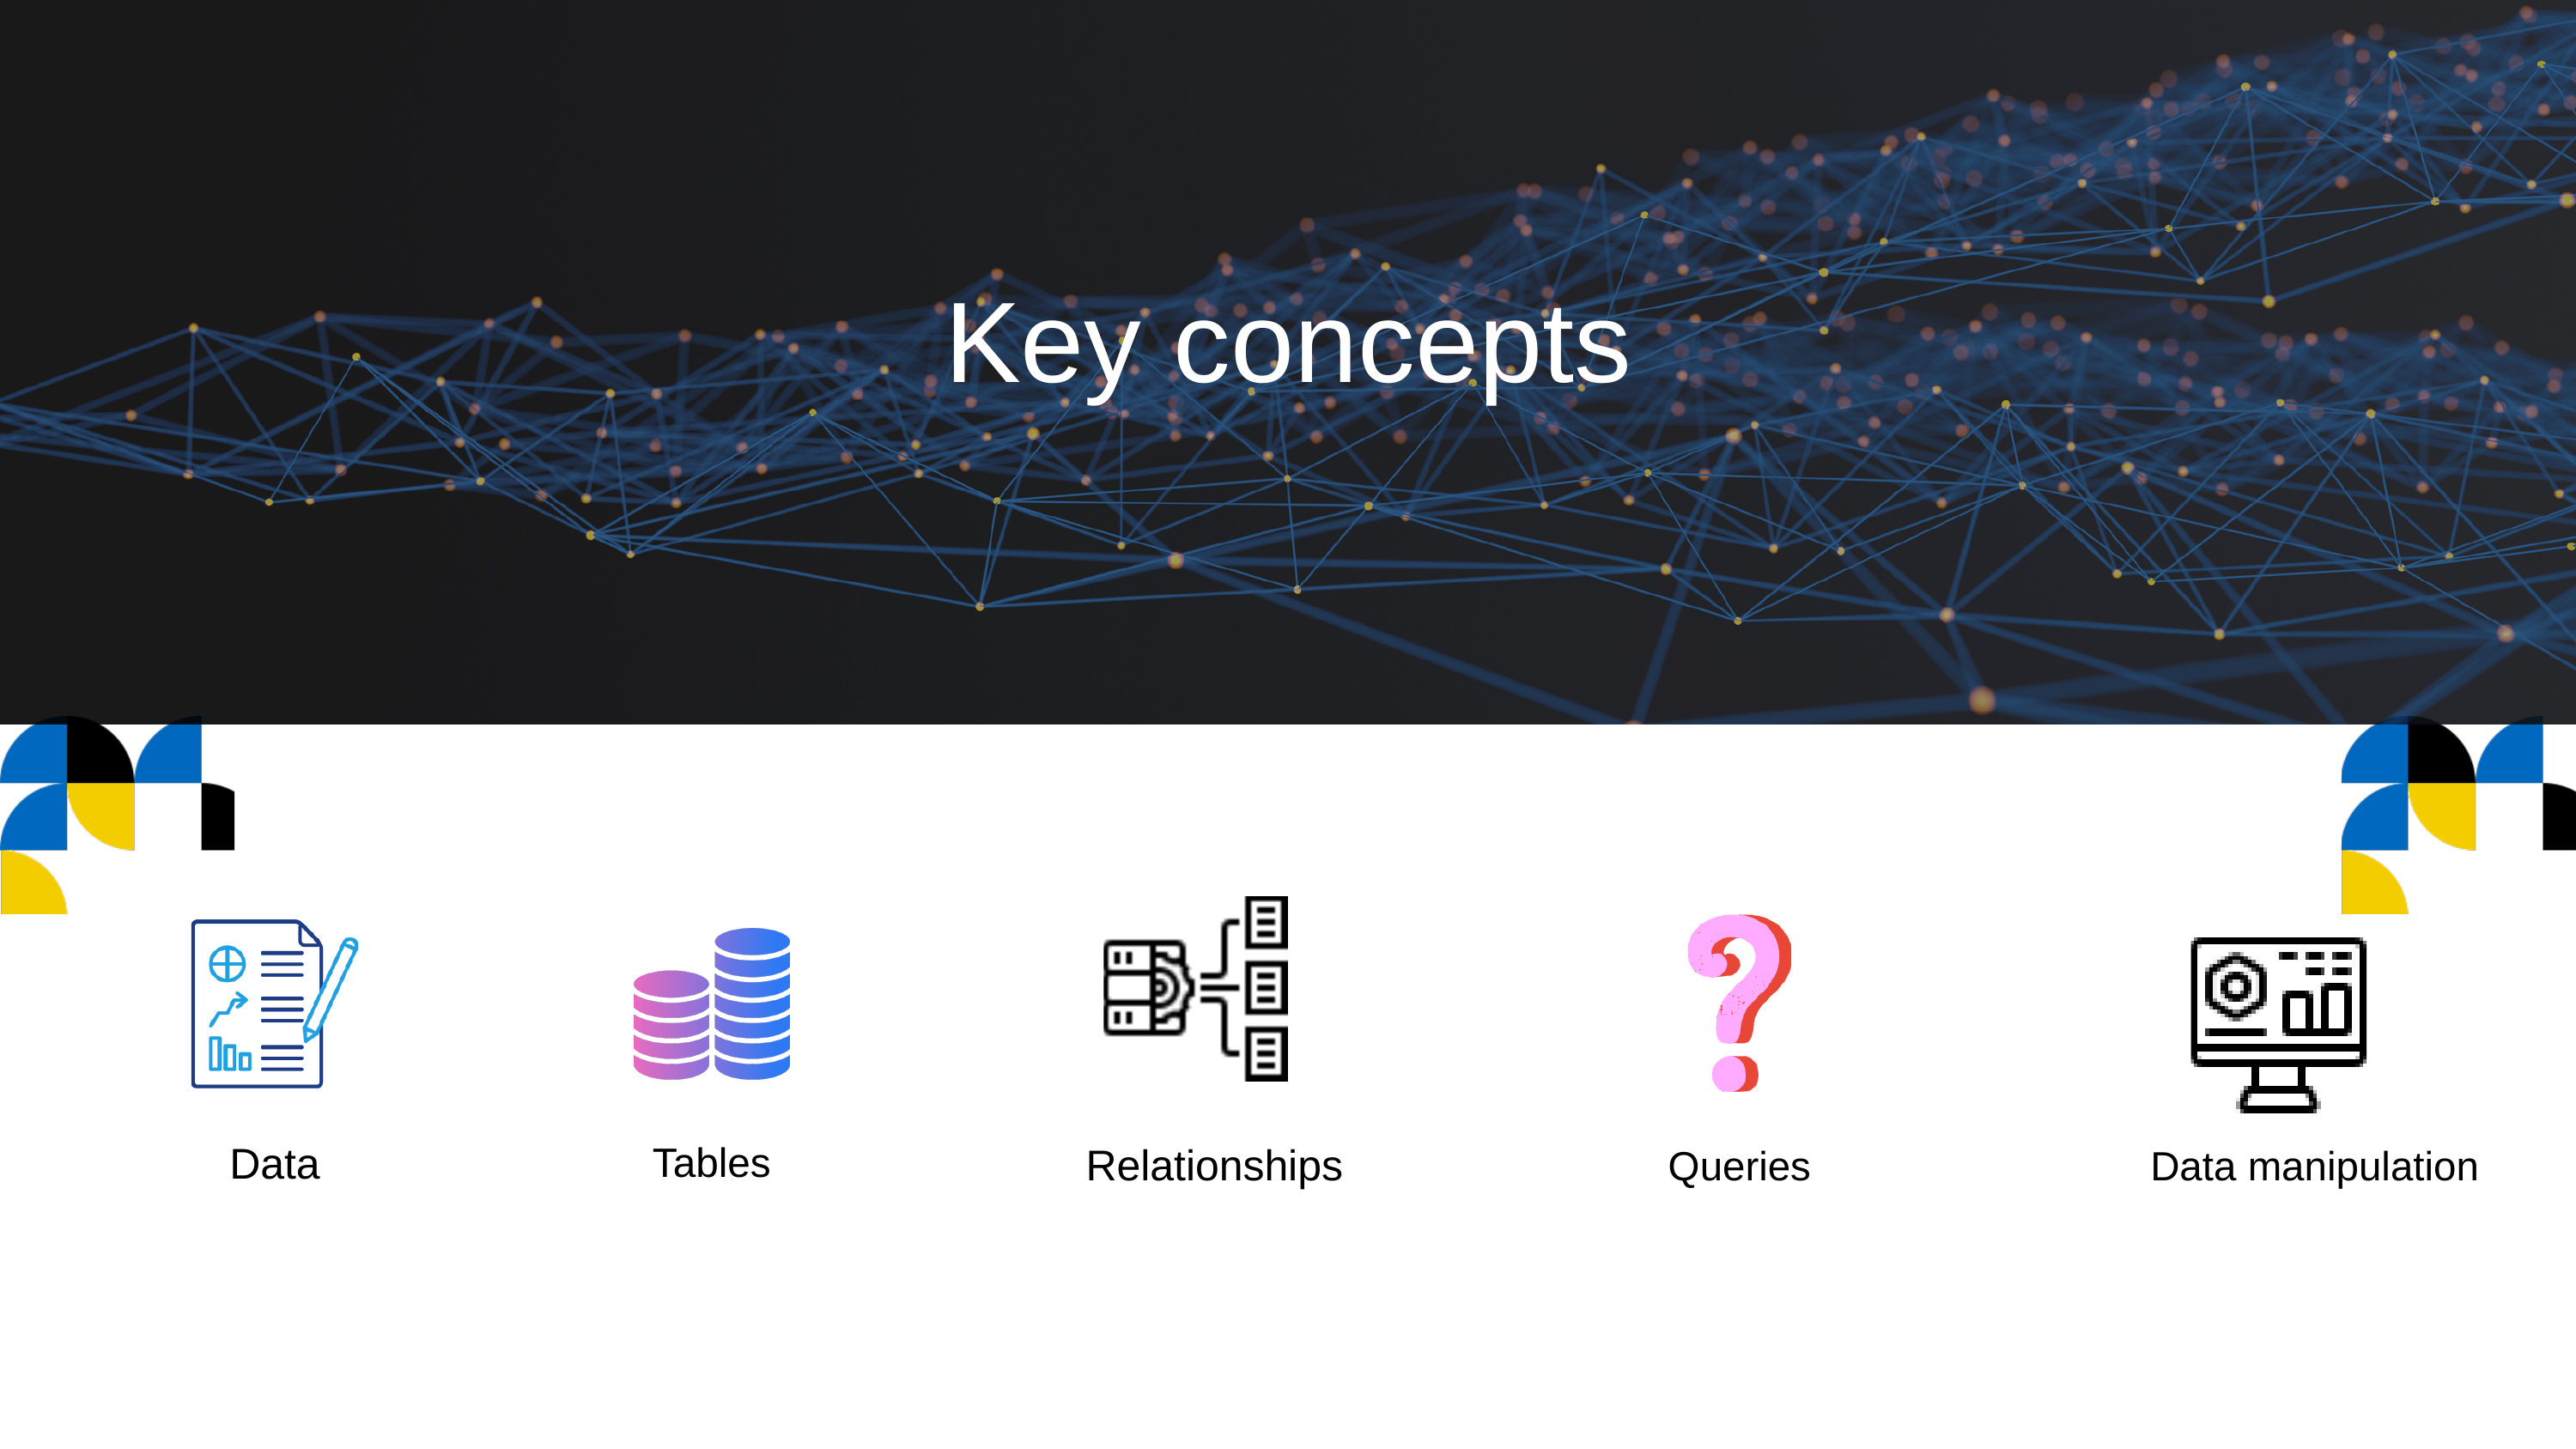

Key concepts

Data
Tables
Relationships
Queries
Data manipulation